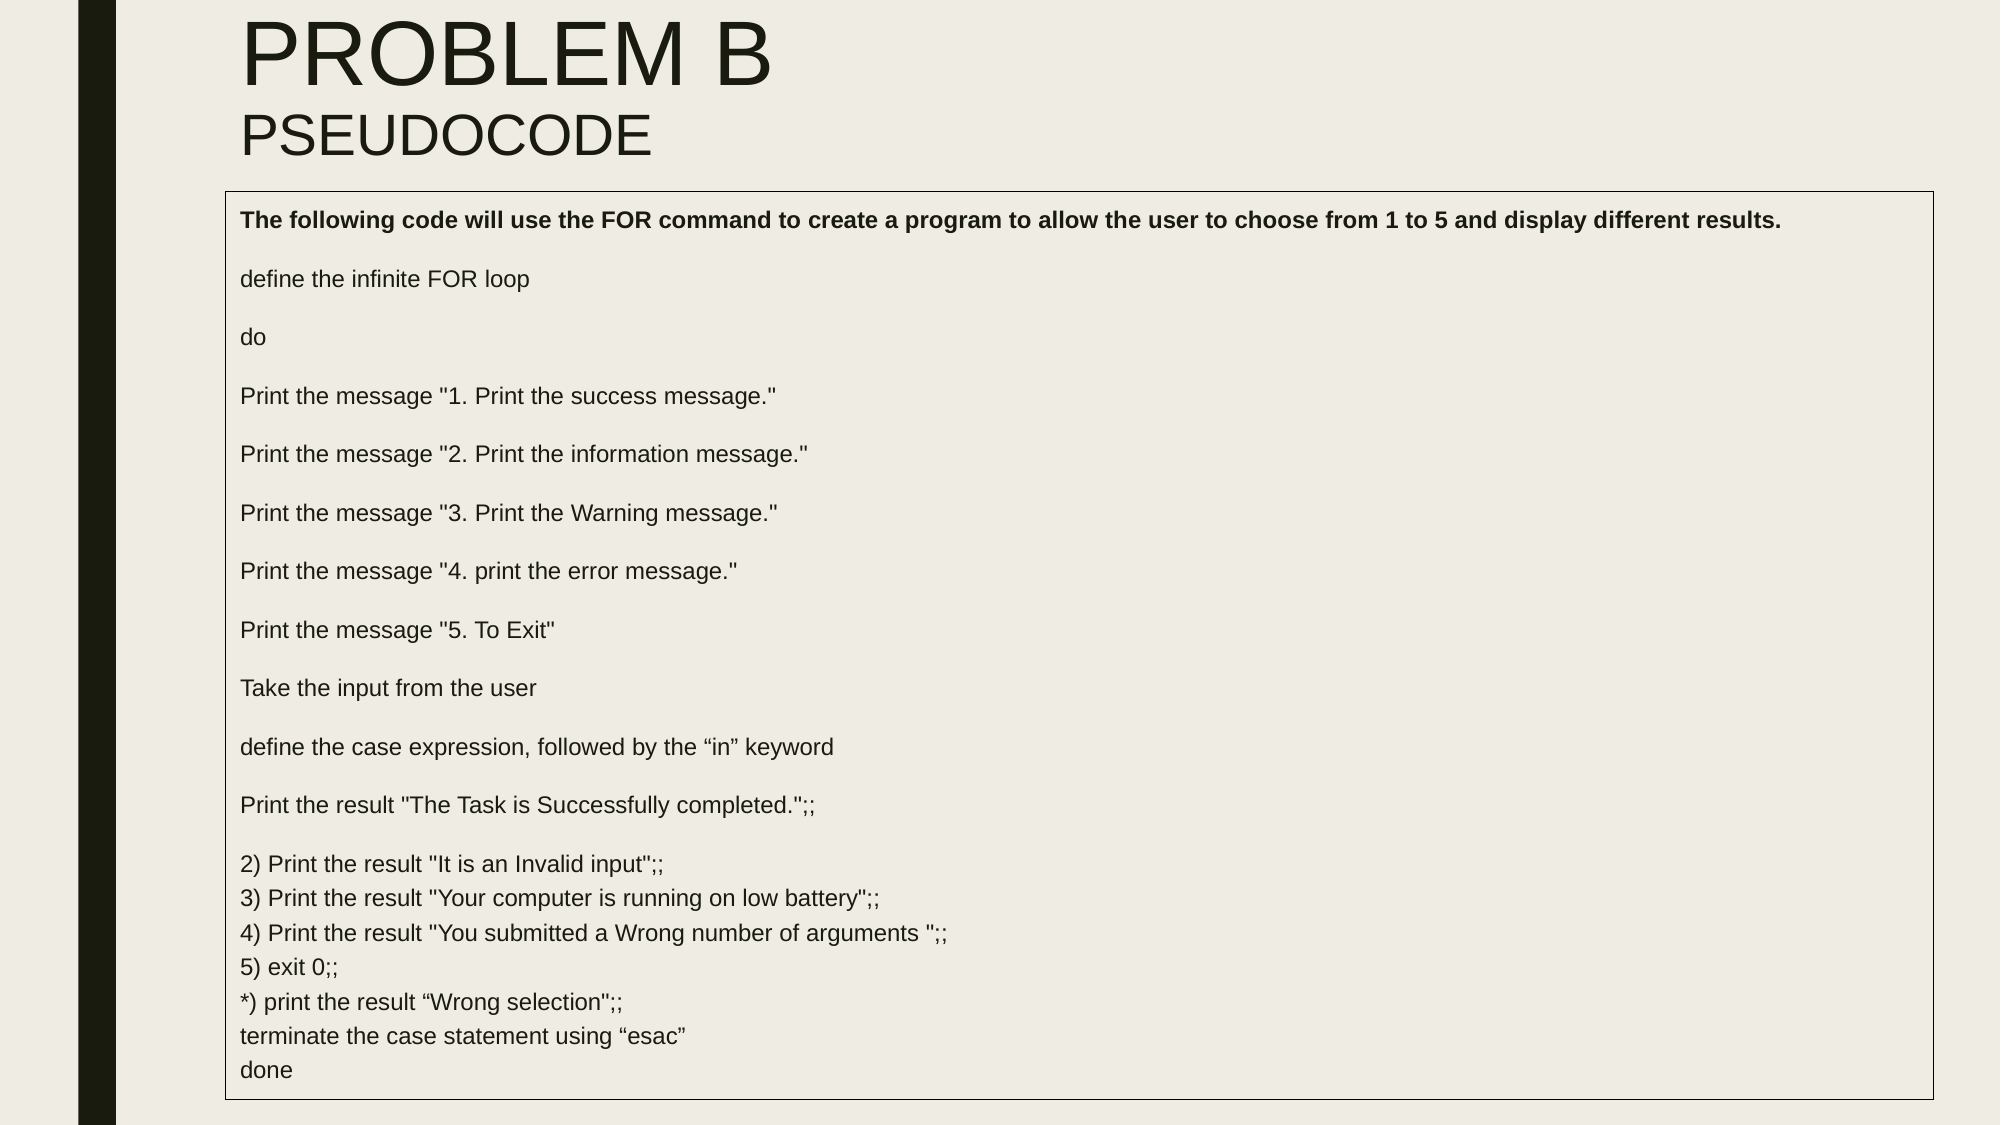

# PROBLEM B PSEUDOCODE
The following code will use the FOR command to create a program to allow the user to choose from 1 to 5 and display different results.
define the infinite FOR loop
do
Print the message "1. Print the success message."
Print the message "2. Print the information message."
Print the message "3. Print the Warning message."
Print the message "4. print the error message."
Print the message "5. To Exit"
Take the input from the user
define the case expression, followed by the “in” keyword
Print the result "The Task is Successfully completed.";;
2) Print the result "It is an Invalid input";;
3) Print the result "Your computer is running on low battery";;
4) Print the result "You submitted a Wrong number of arguments ";;
5) exit 0;;
*) print the result “Wrong selection";;
terminate the case statement using “esac”
done